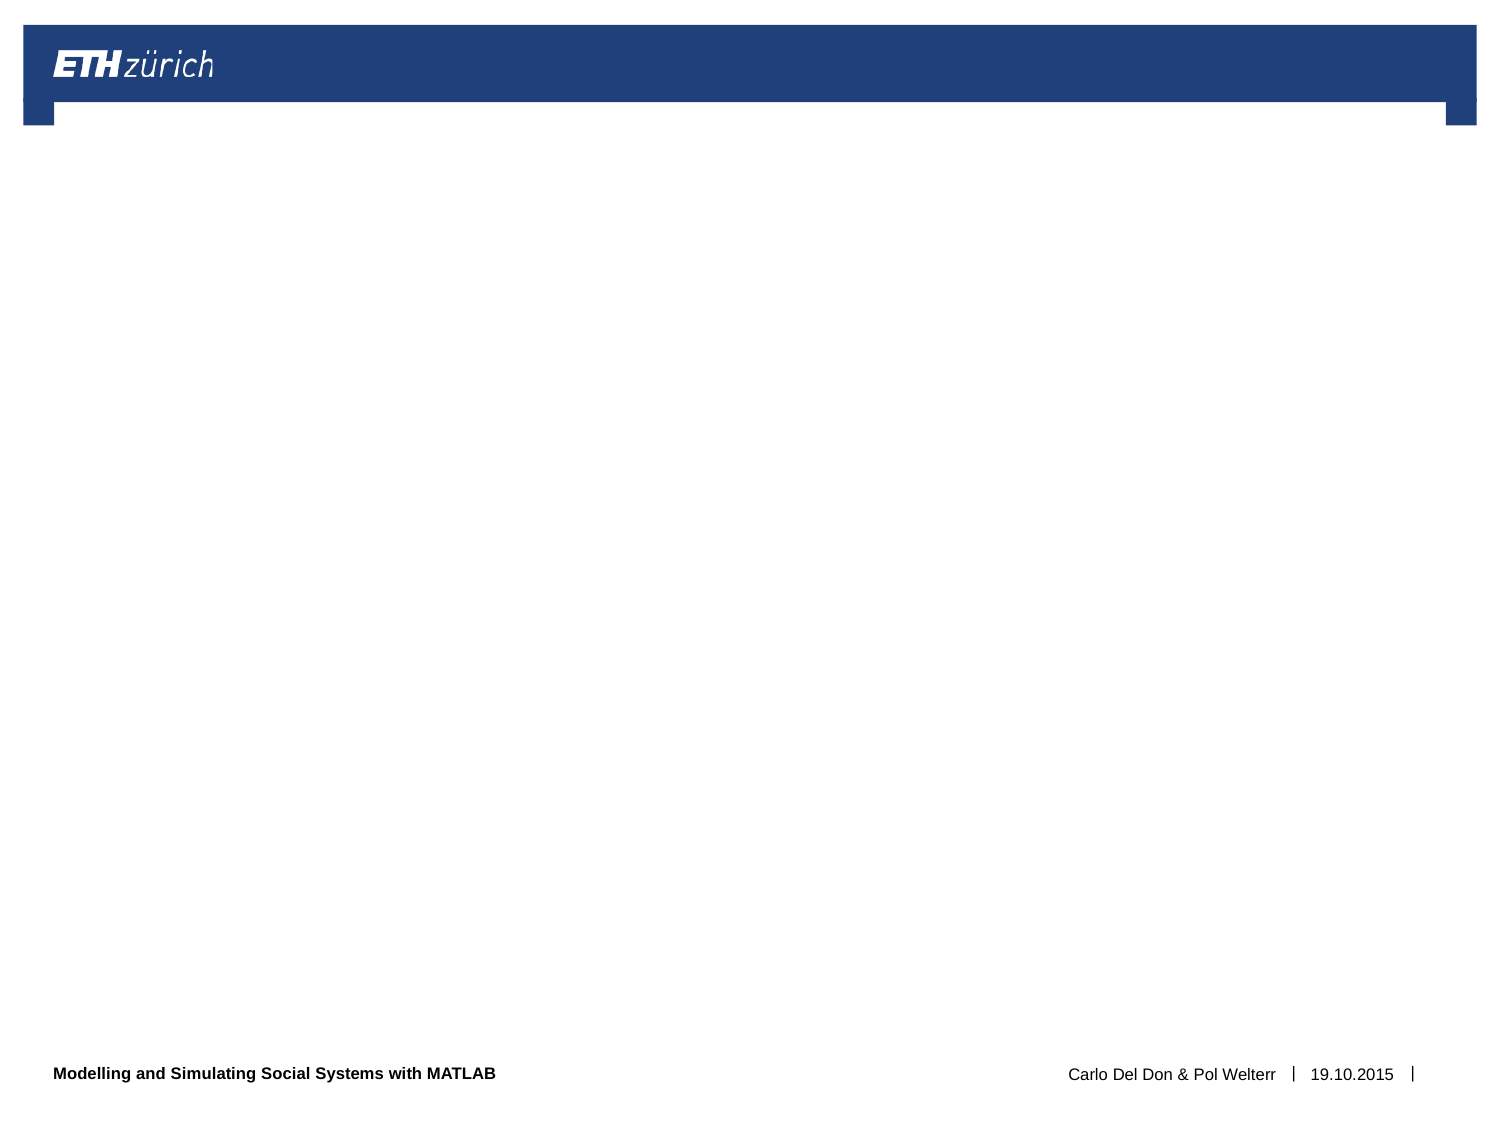

#

Carlo Del Don & Pol Welterr
19.10.2015